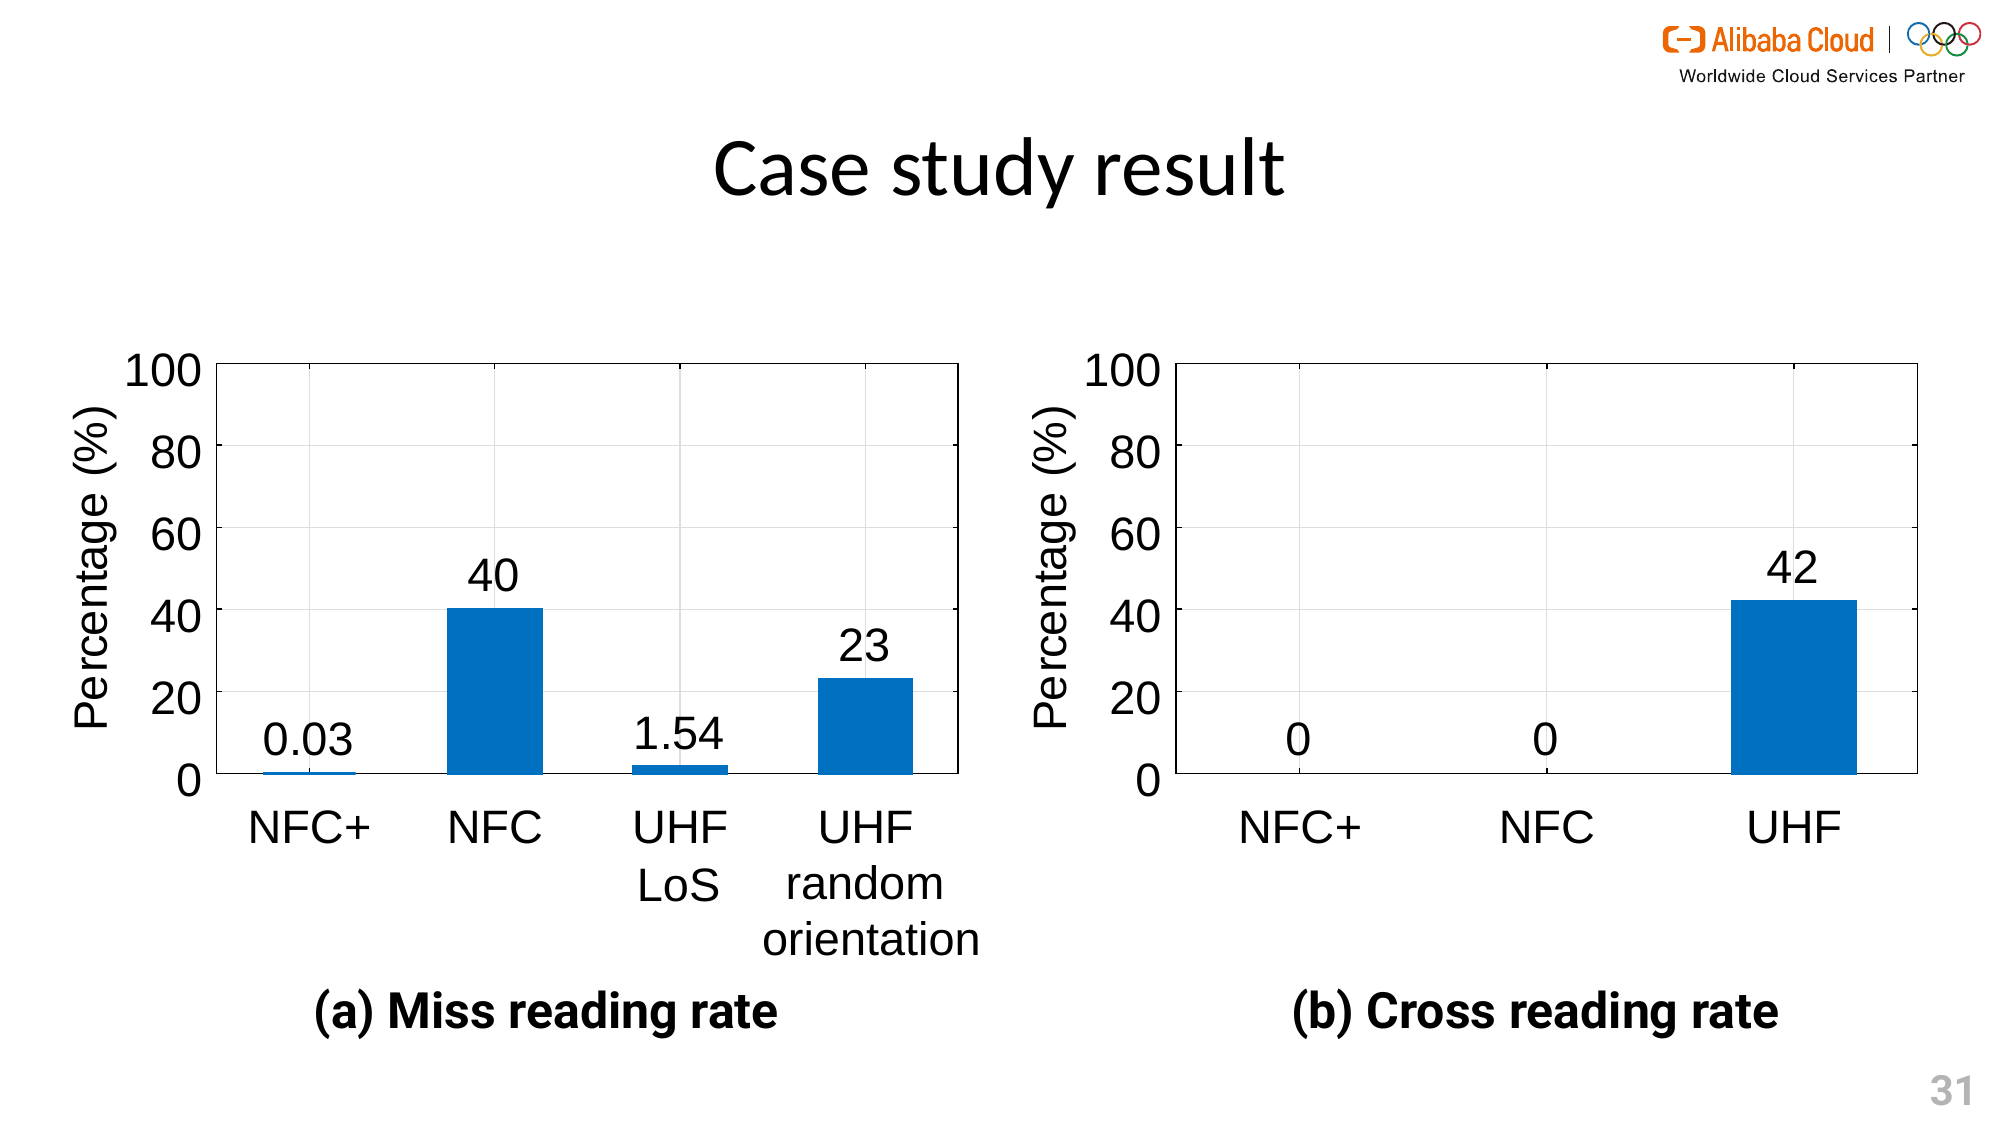

# Case study result
1
0
0

)
%
8
0
(

e
6
0
g
a

t
n
4
0
e

c
r
e
2
0
P

0

1
0
0

)
%
8
0
(

e
6
0
g
a

t
n
4
0
e

c
r
e
2
0
P

0
4
2

U
H
F
4
0

N
F
C
2
3

U
H
F
random
orientation
1
.
5
4

U
H
F
L
o
S
0
.
0
3

N
F
C
+
0

N
F
C
+
0

N
F
C
(a) Miss reading rate
(b) Cross reading rate
31